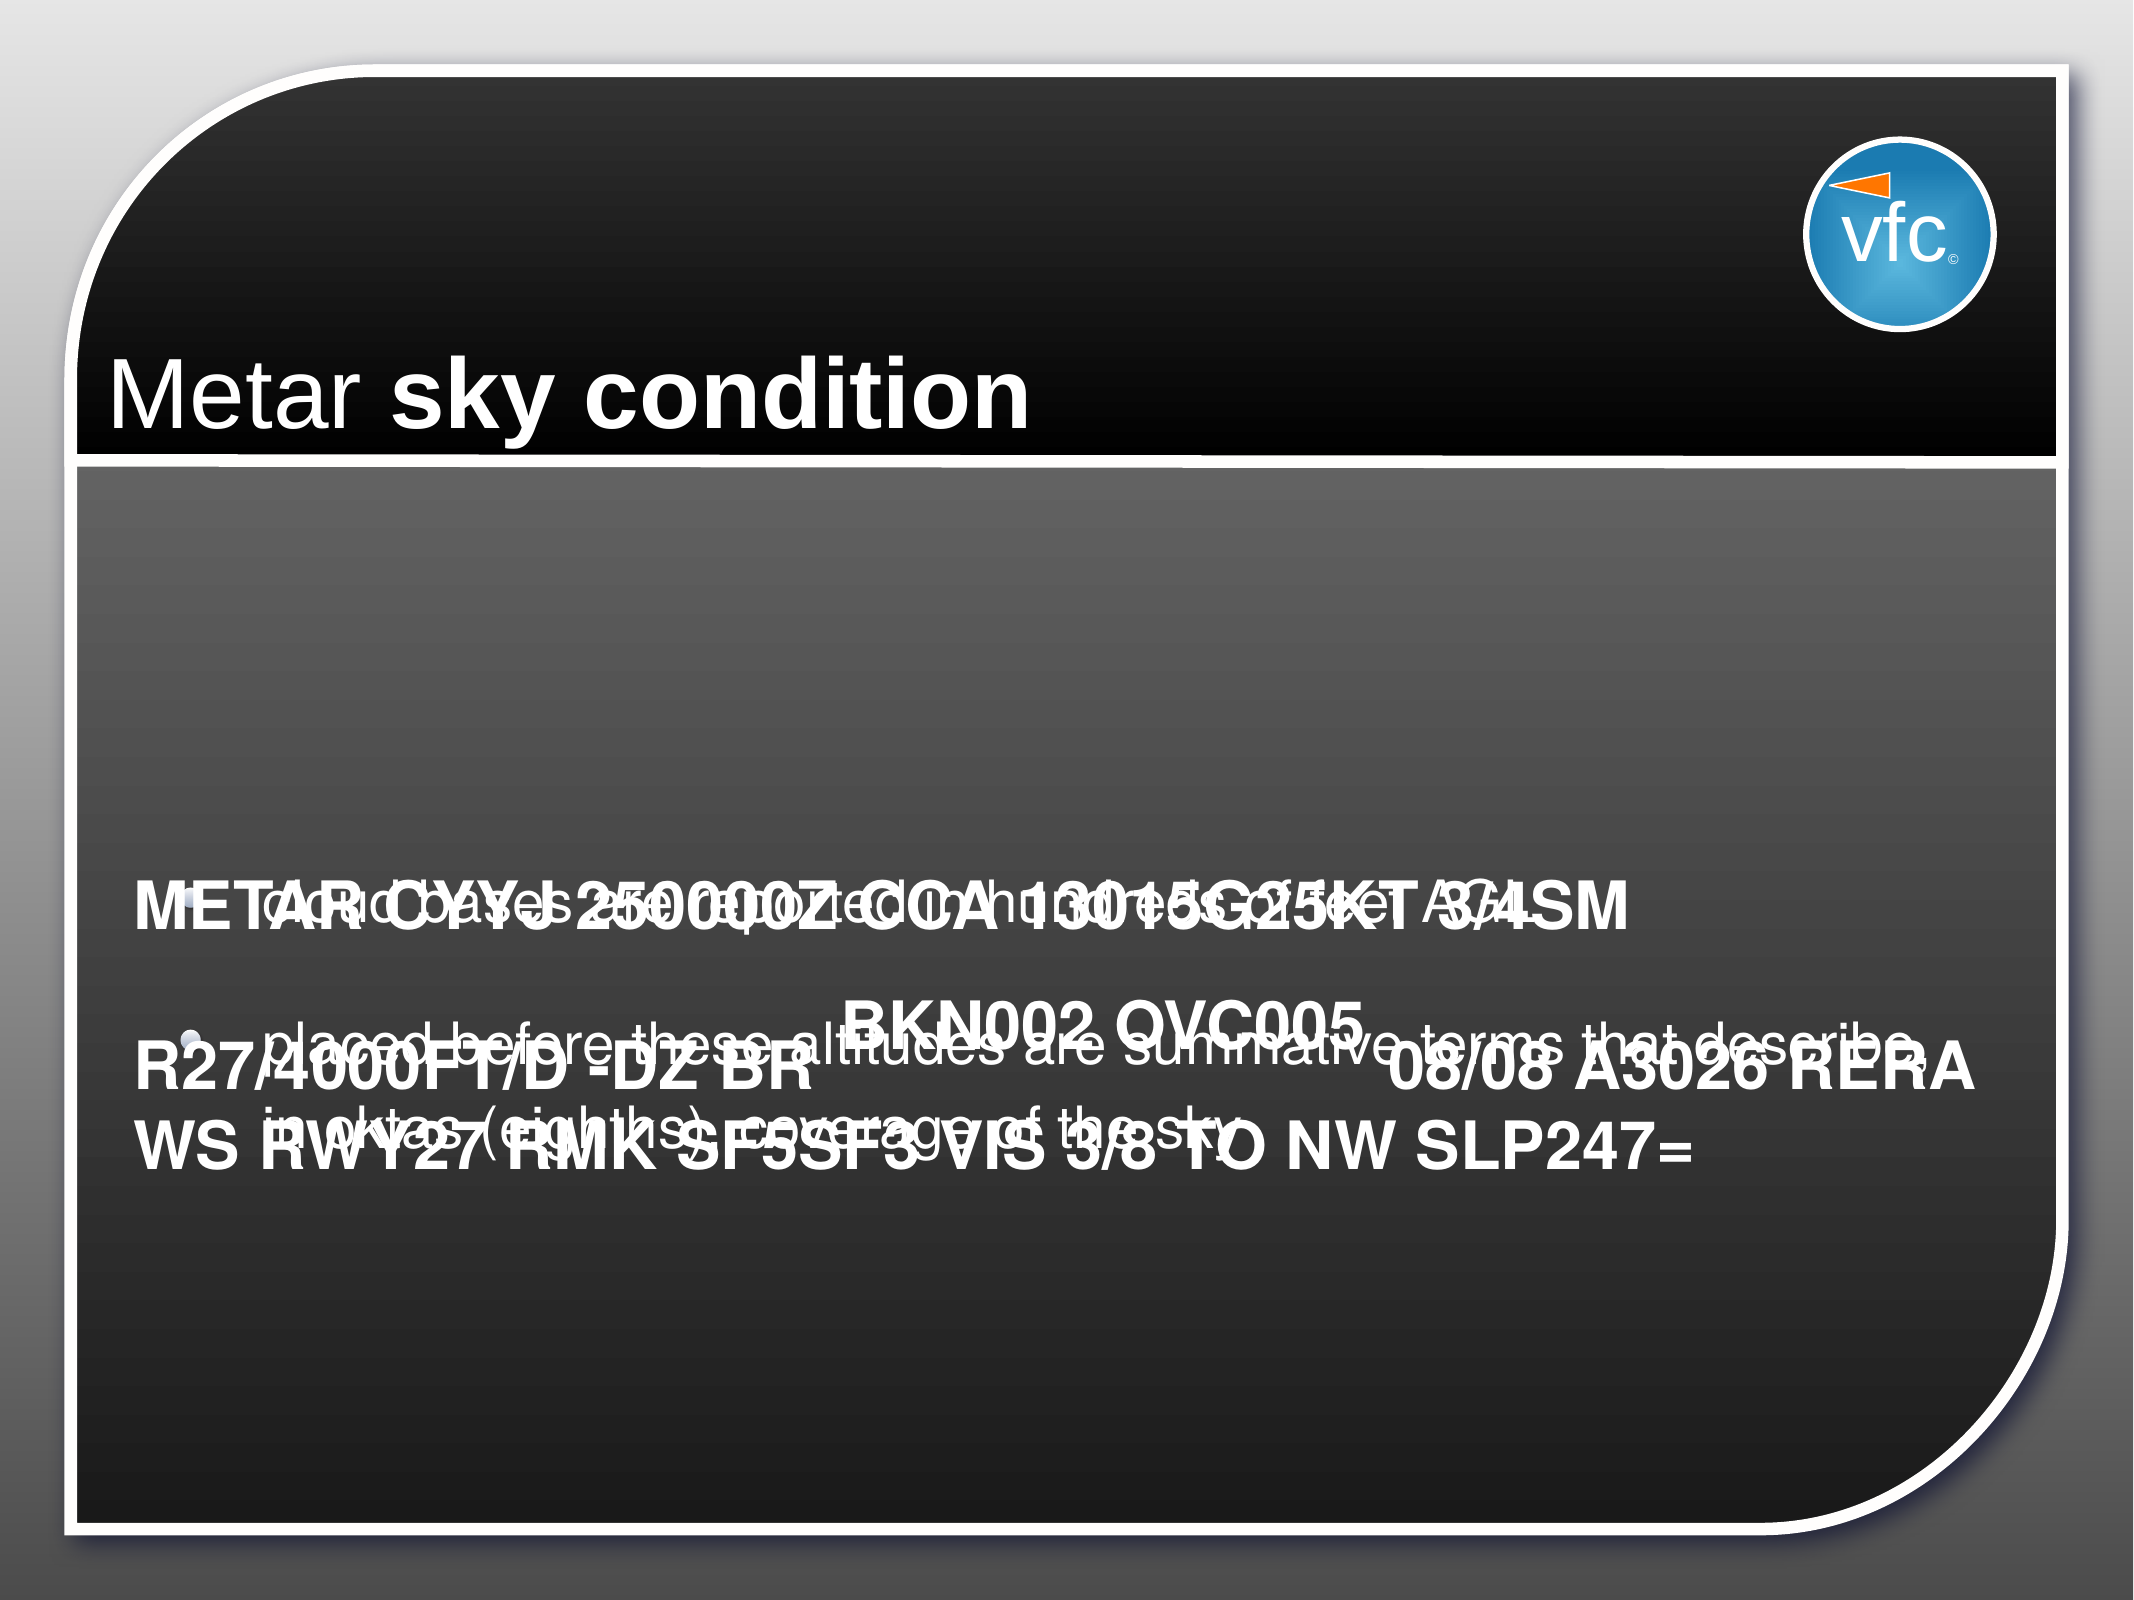

vfc©

# Metar sky condition
cloud bases are reported in hundreds of feet AGL
placed before these altitudes are summative terms that describe, in oktas (eighths), coverage of the sky

METAR CYYJ 250000Z CCA 13015G25KT 3/4SM
R27/4000FT/D -DZ BR                               08/08 A3026 RERA WS RWY27 RMK SF5SF3 VIS 3/8 TO NW SLP247=
BKN002 OVC005